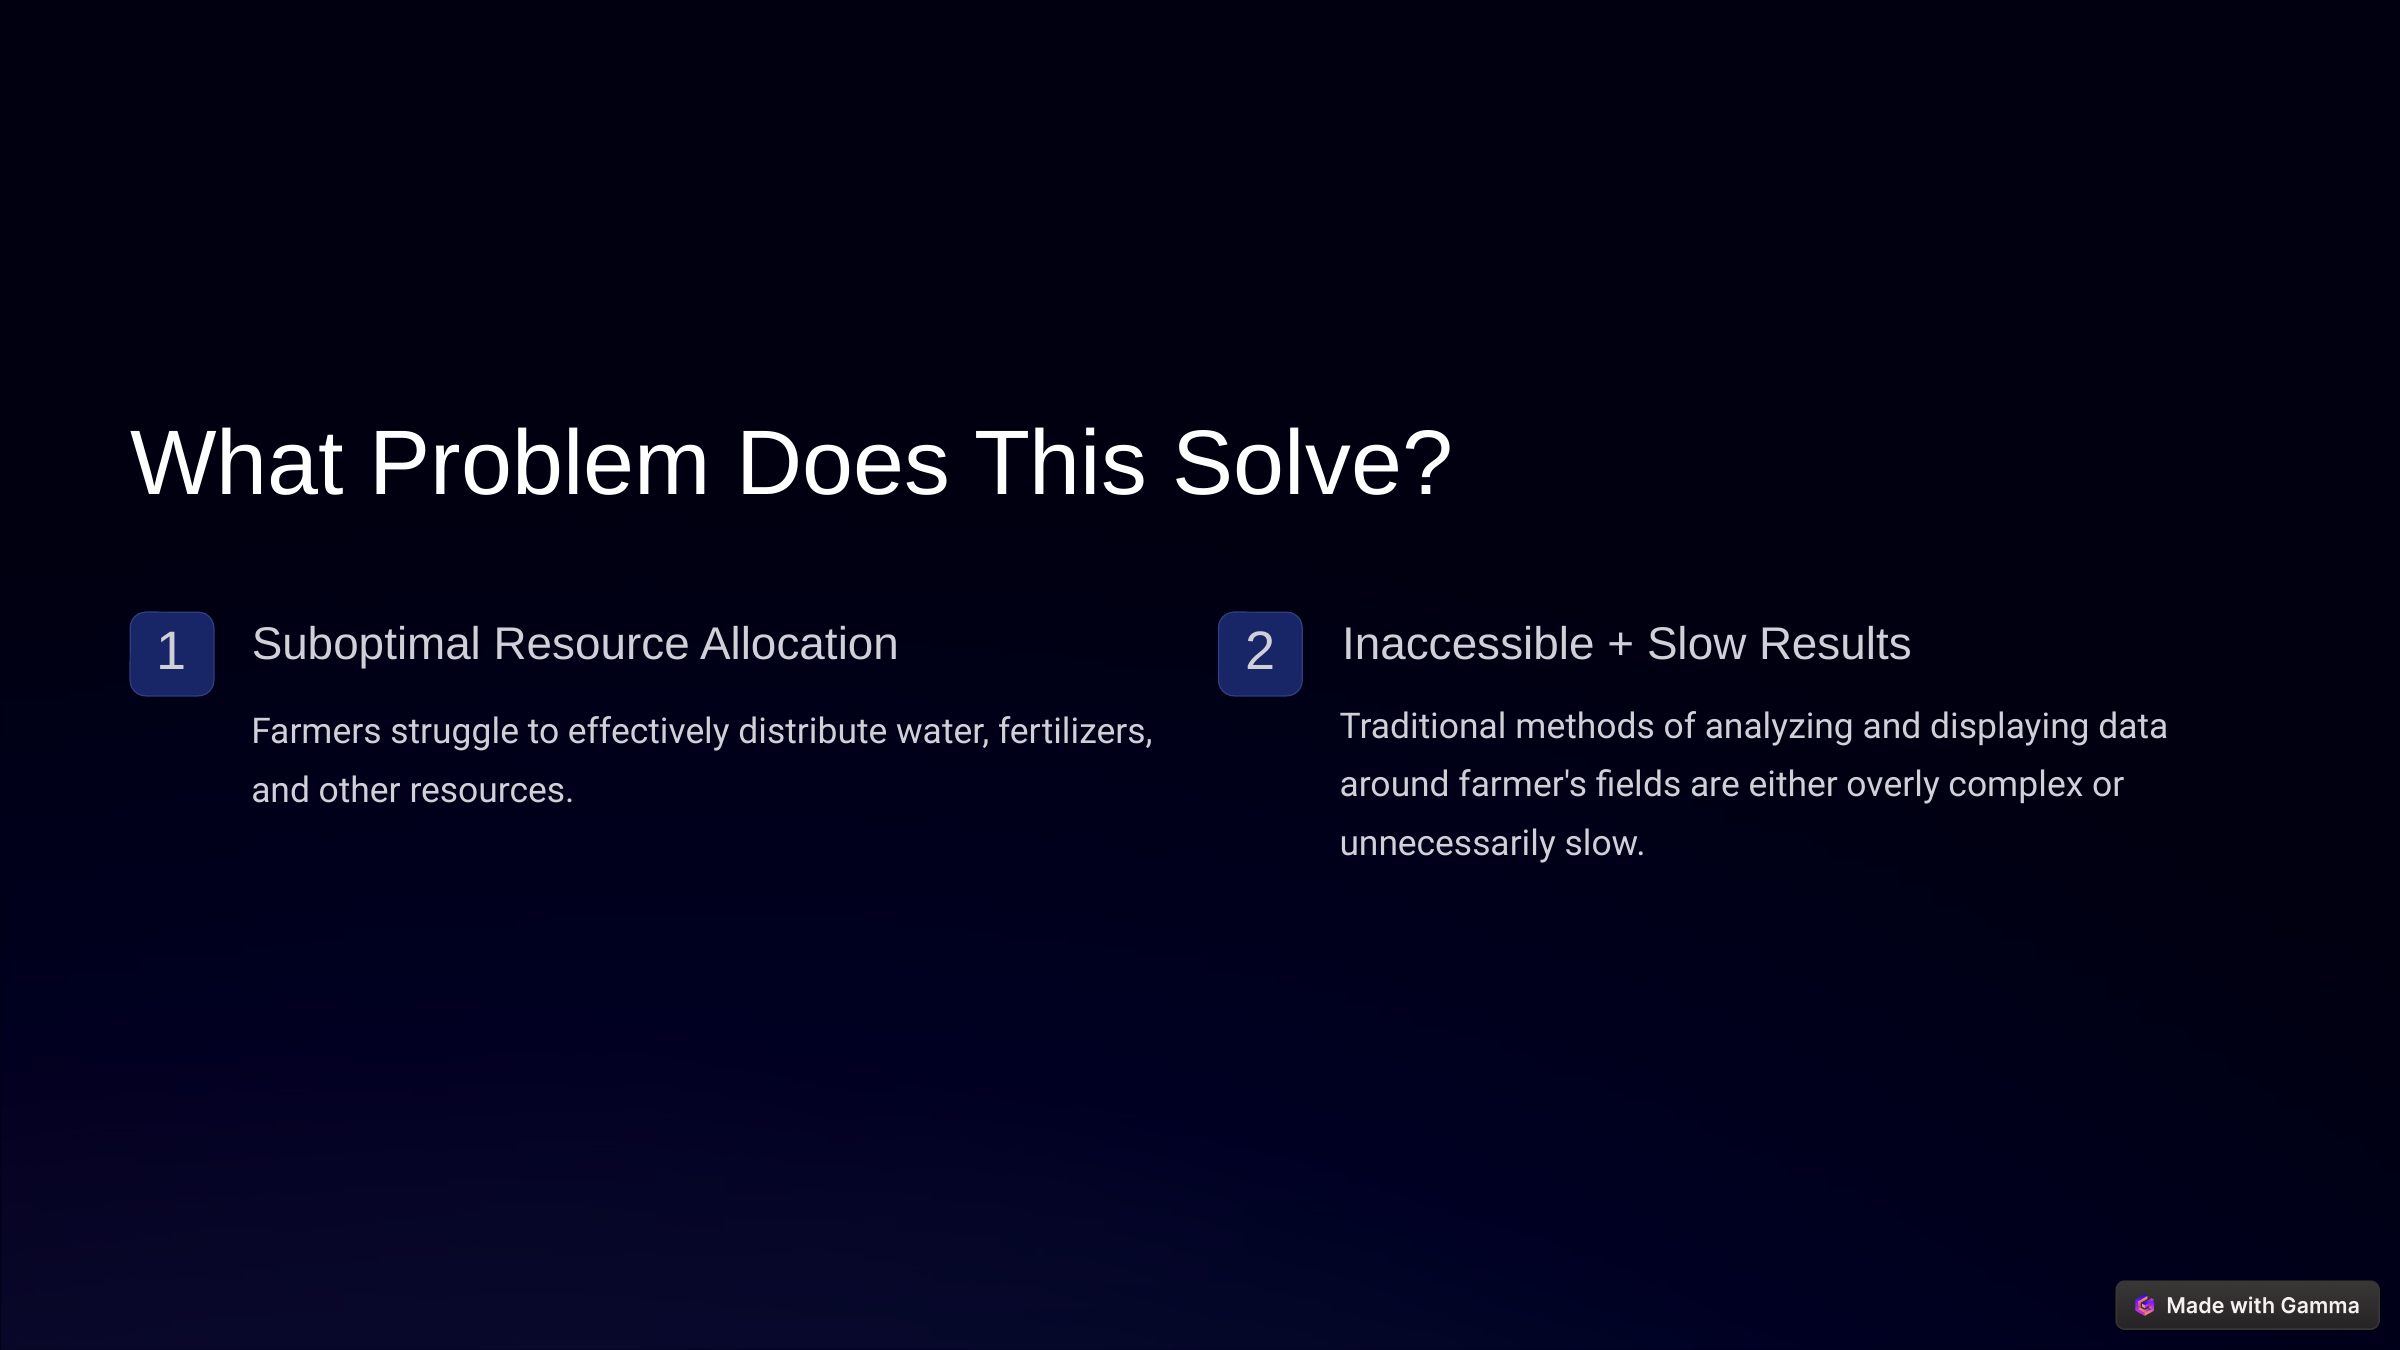

What Problem Does This Solve?

Suboptimal Resource Allocation

Inaccessible + Slow Results
1
2
Traditional methods of analyzing and displaying data around farmer's fields are either overly complex or unnecessarily slow.
Farmers struggle to effectively distribute water, fertilizers, and other resources.